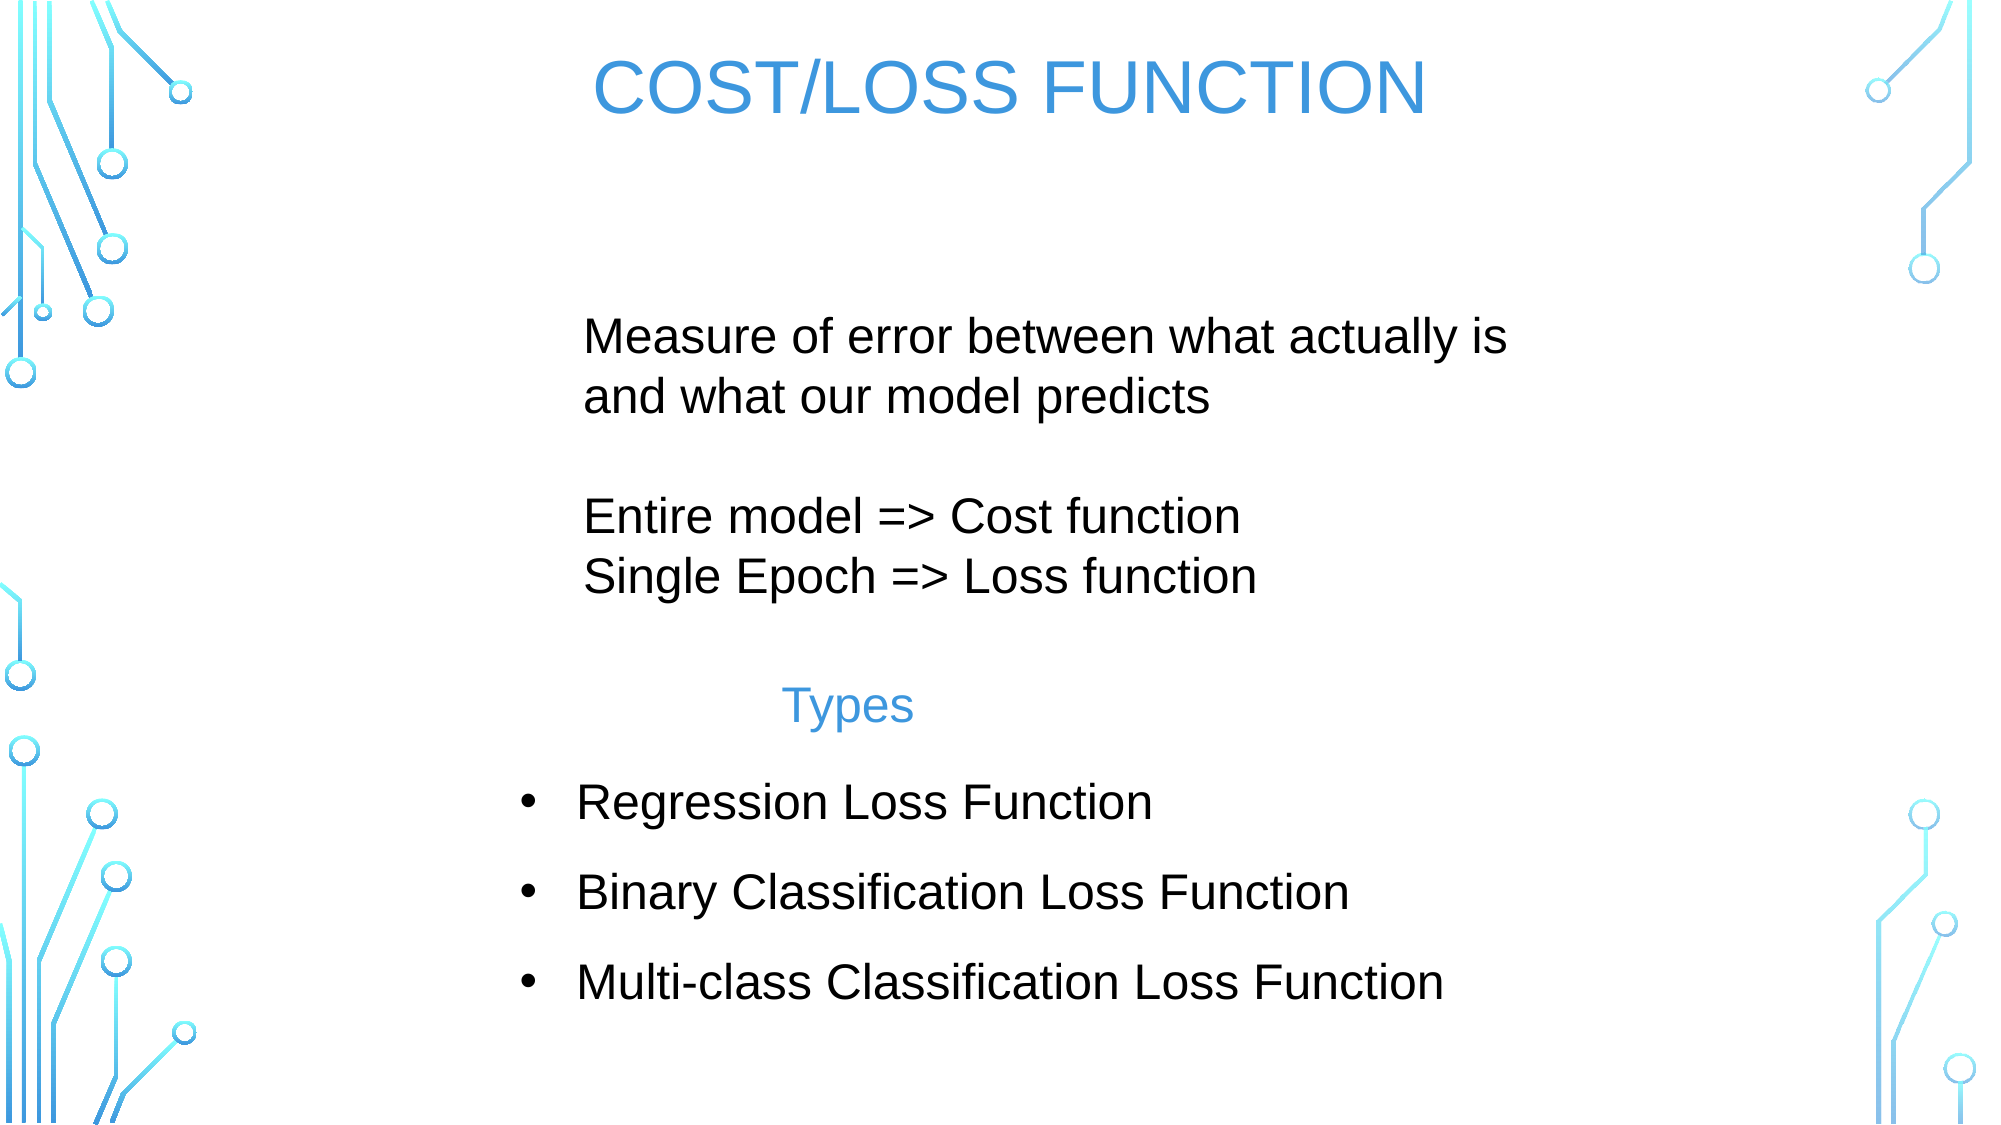

# Cost/Loss function
Measure of error between what actually is and what our model predicts

Entire model => Cost function
Single Epoch => Loss function
Types
Regression Loss Function
Binary Classification Loss Function
Multi-class Classification Loss Function